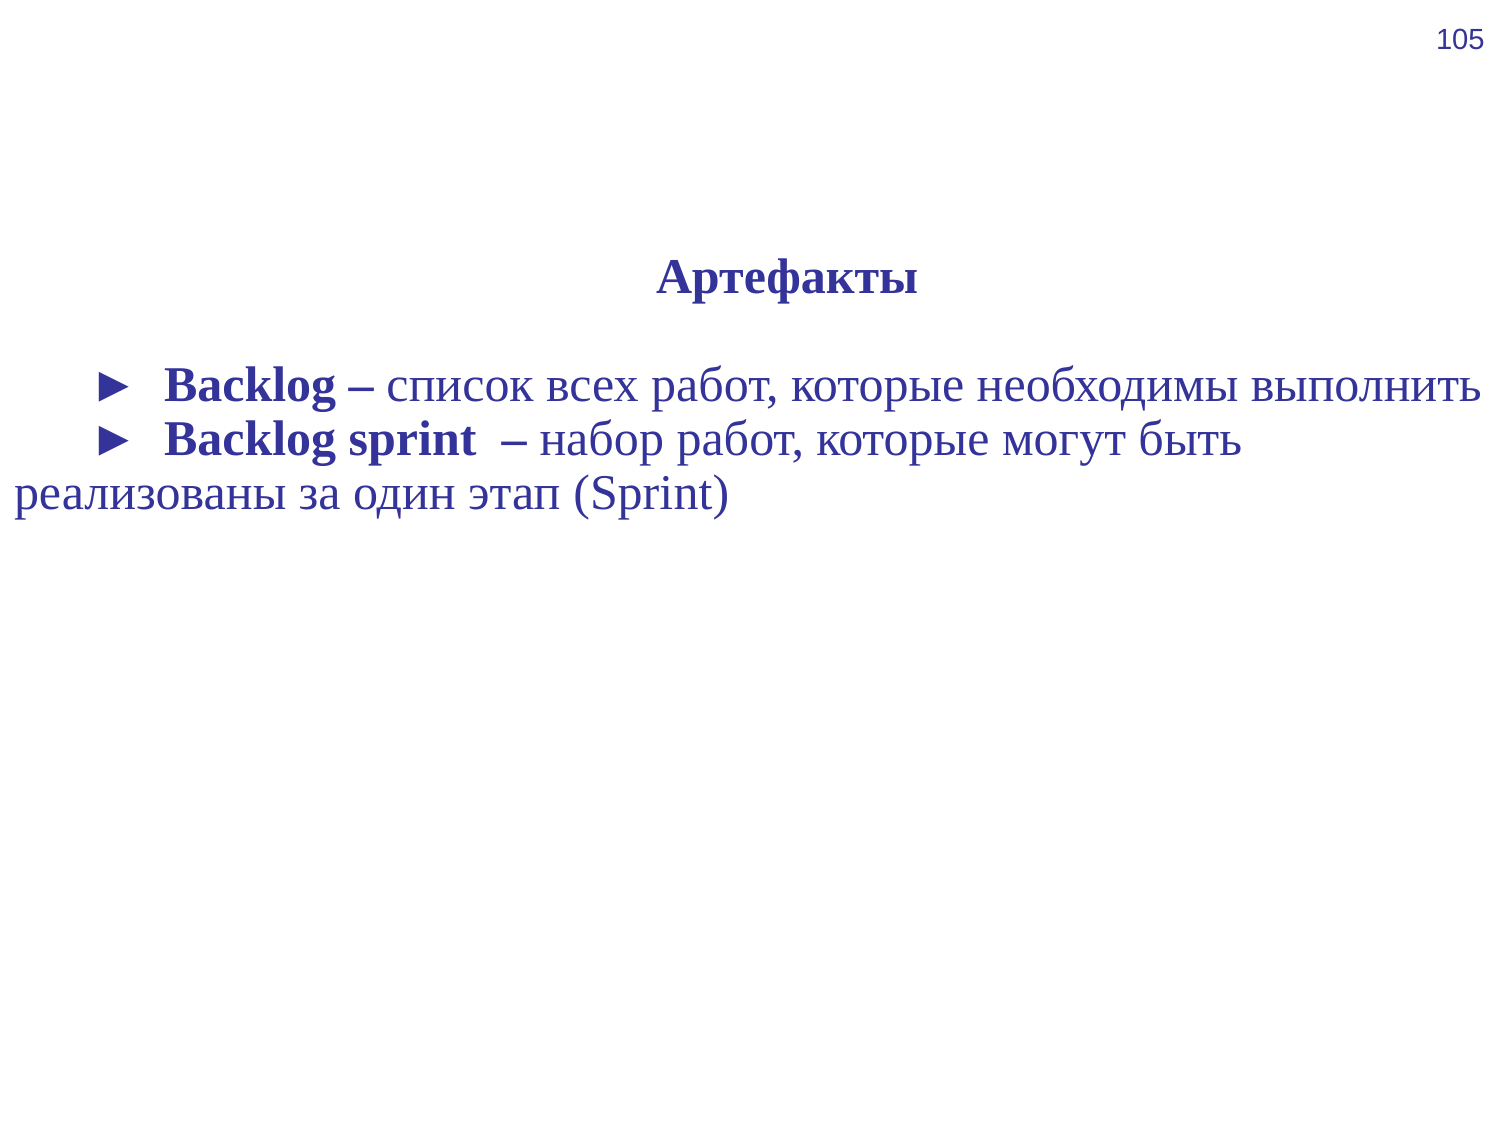

105
Артефакты

►	Backlog – cписок всех работ, которые необходимы выполнить
►	Backlog sprint  – набор работ, которые могут быть реализованы за один этап (Sprint)